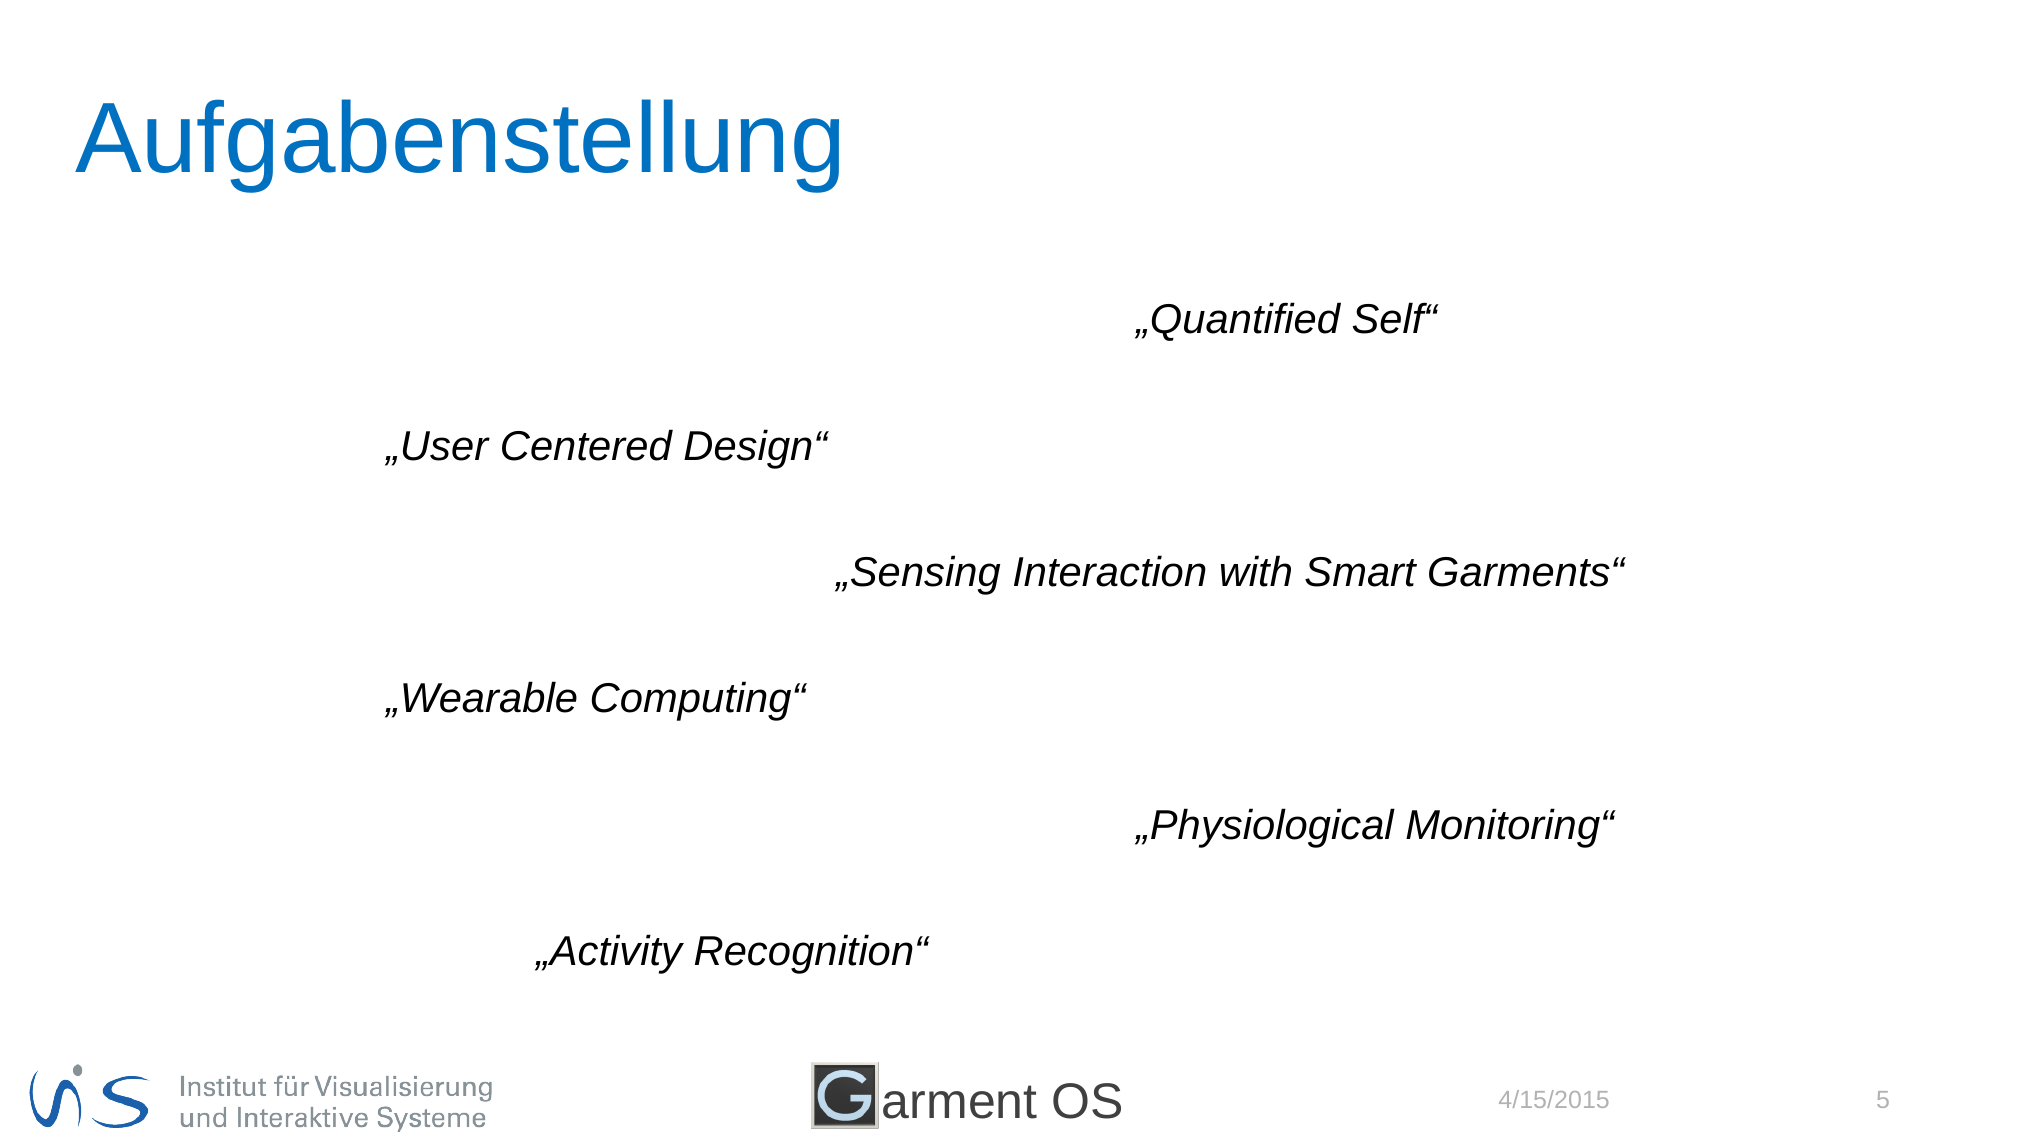

# Aufgabenstellung
							„Quantified Self“
		„User Centered Design“
					„Sensing Interaction with Smart Garments“
		„Wearable Computing“
							„Physiological Monitoring“
			„Activity Recognition“

4/15/2015
5